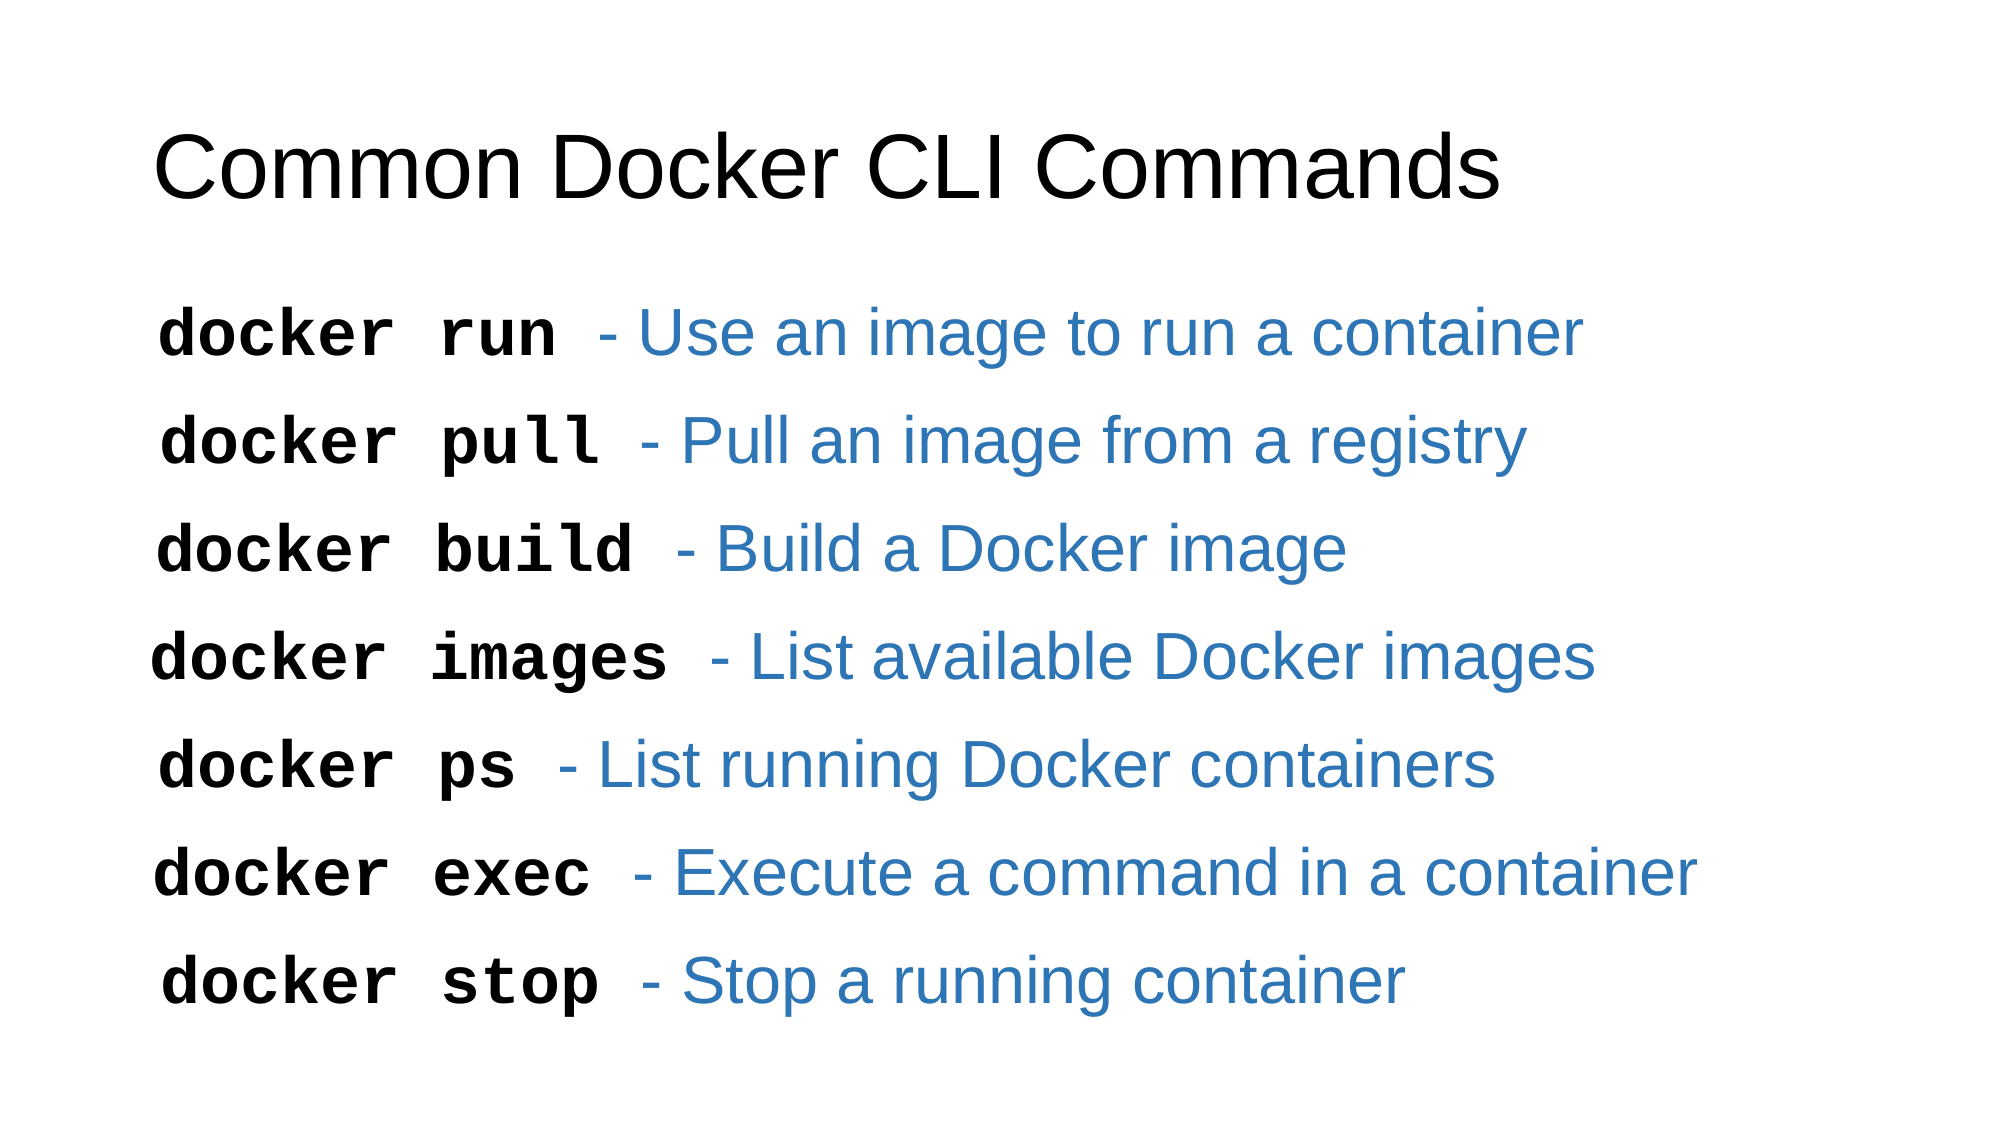

# Common Docker CLI Commands
docker run - Use an image to run a container
docker pull - Pull an image from a registry
docker build - Build a Docker image
docker images - List available Docker images
docker ps - List running Docker containers
docker exec - Execute a command in a container
docker stop - Stop a running container